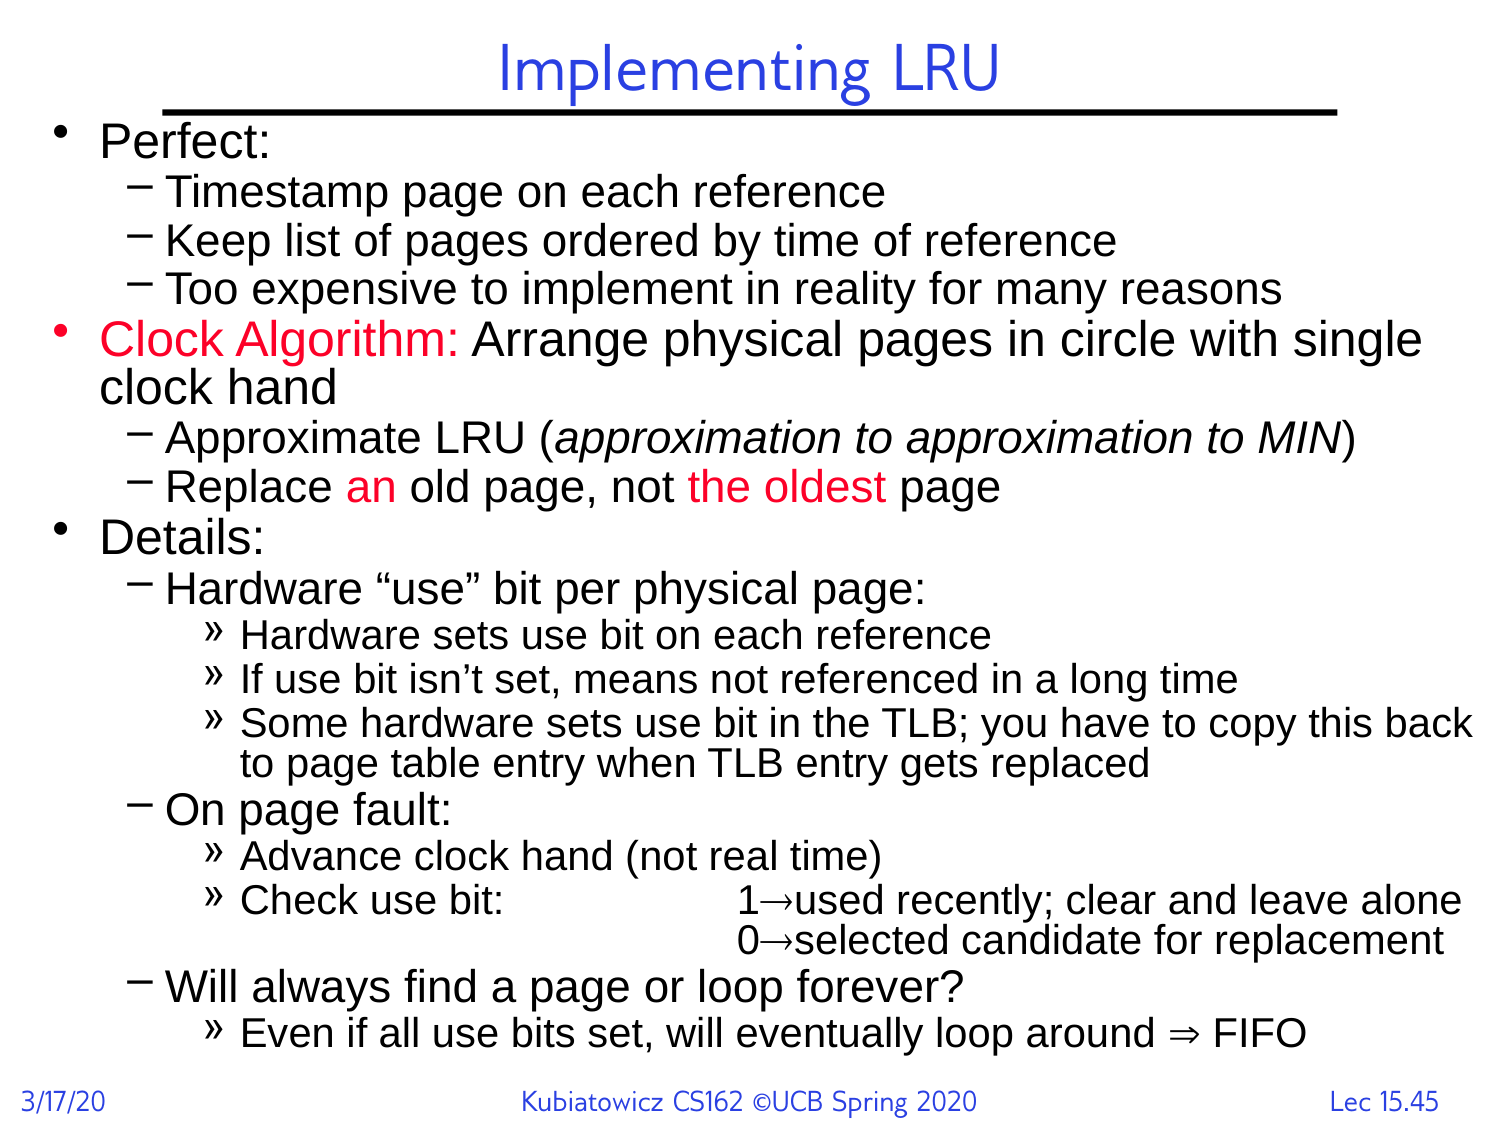

# Implementing LRU
Perfect:
Timestamp page on each reference
Keep list of pages ordered by time of reference
Too expensive to implement in reality for many reasons
Clock Algorithm: Arrange physical pages in circle with single clock hand
Approximate LRU (approximation to approximation to MIN)
Replace an old page, not the oldest page
Details:
Hardware “use” bit per physical page:
Hardware sets use bit on each reference
If use bit isn’t set, means not referenced in a long time
Some hardware sets use bit in the TLB; you have to copy this back to page table entry when TLB entry gets replaced
On page fault:
Advance clock hand (not real time)
Check use bit: 	1→used recently; clear and leave alone
	0→selected candidate for replacement
Will always find a page or loop forever?
Even if all use bits set, will eventually loop around ⇒ FIFO